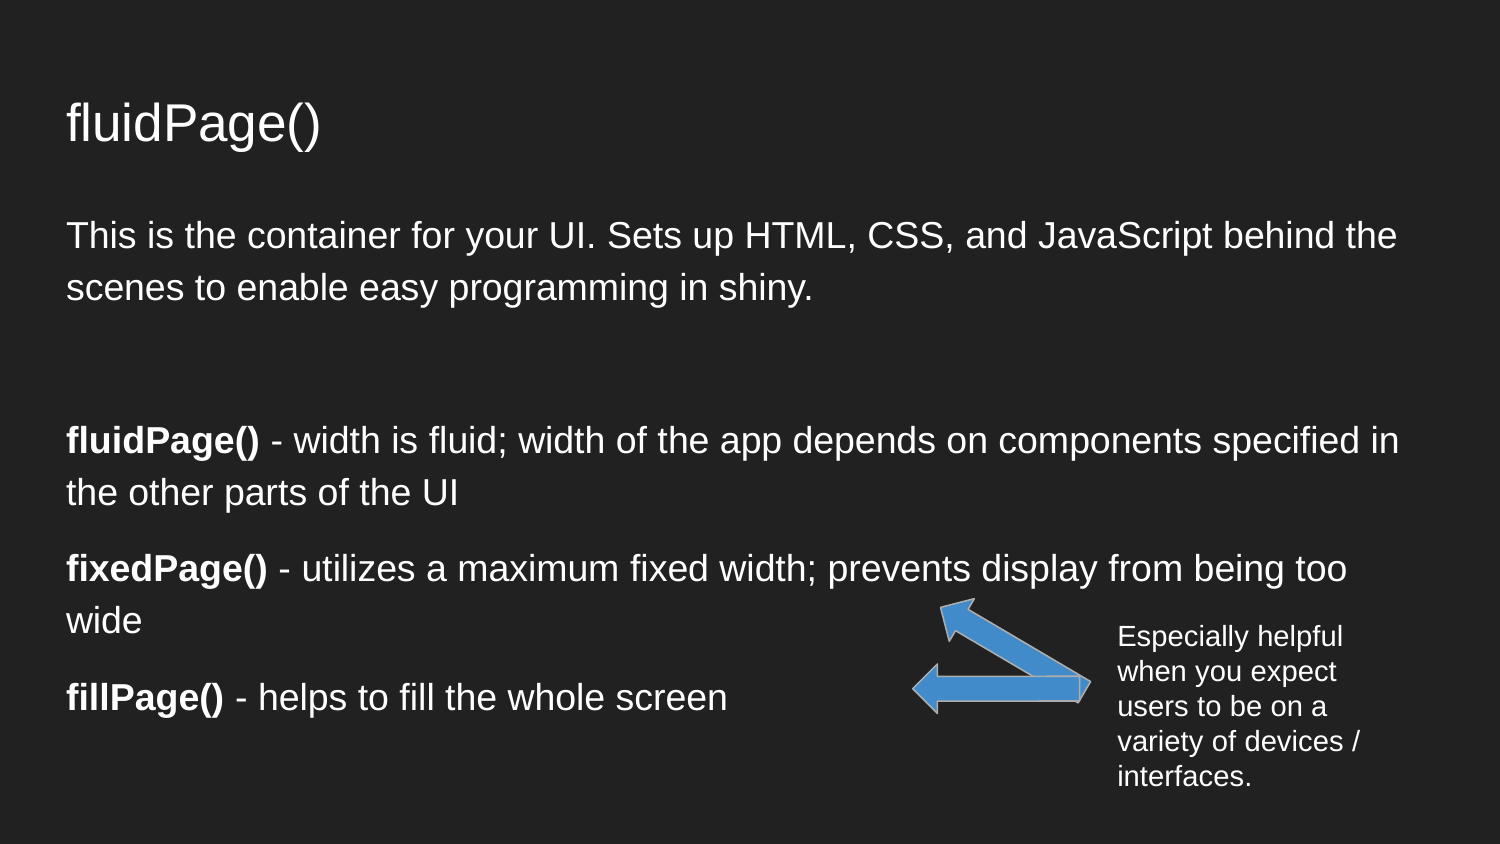

# fluidPage()
This is the container for your UI. Sets up HTML, CSS, and JavaScript behind the scenes to enable easy programming in shiny.

fluidPage() - width is fluid; width of the app depends on components specified in the other parts of the UI
fixedPage() - utilizes a maximum fixed width; prevents display from being too wide
fillPage() - helps to fill the whole screen
Especially helpful when you expect users to be on a variety of devices / interfaces.